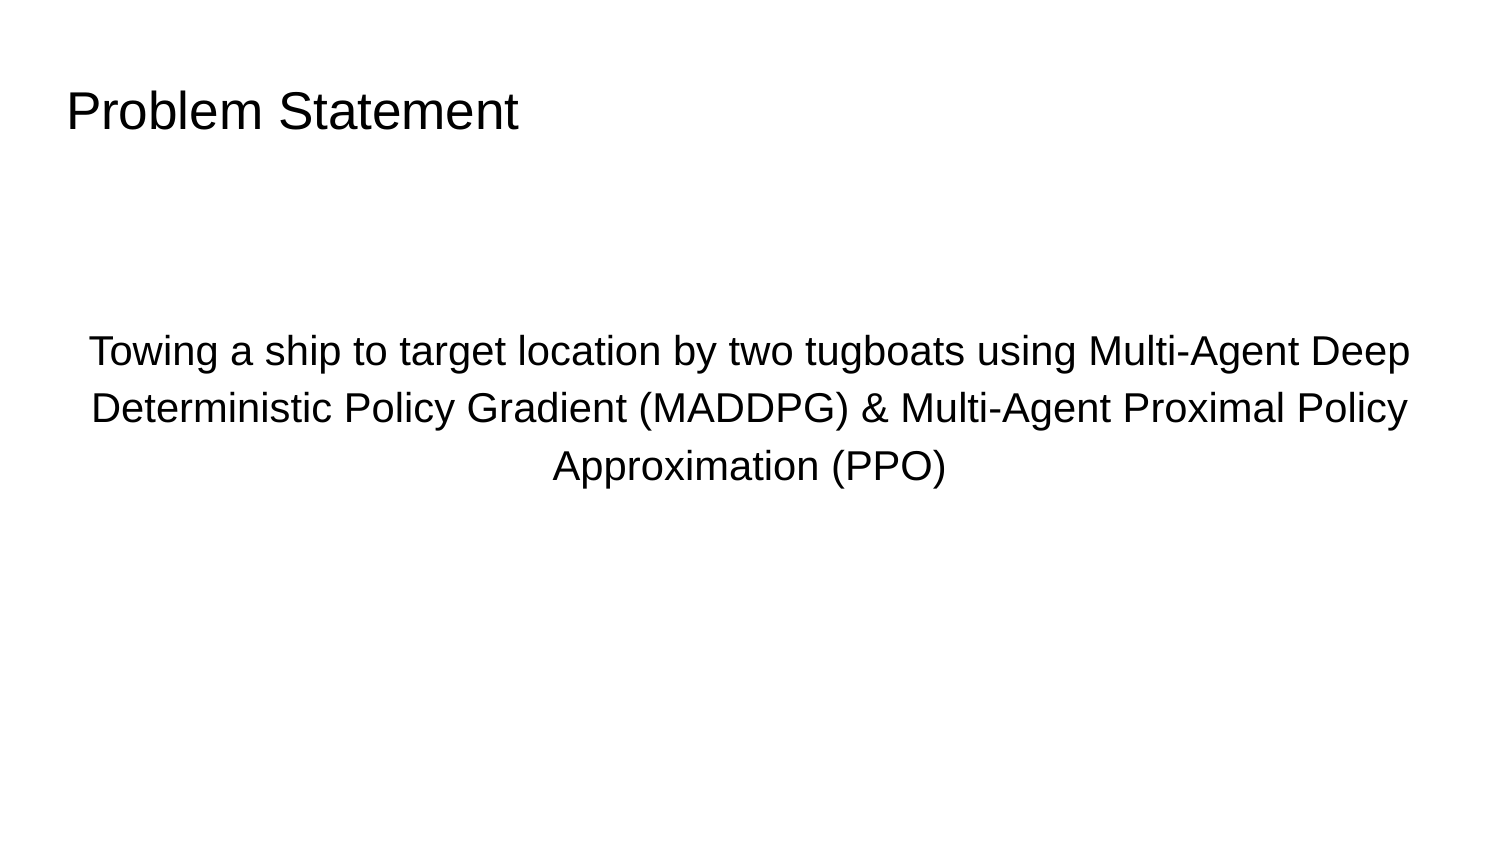

# Problem Statement
Towing a ship to target location by two tugboats using Multi-Agent Deep Deterministic Policy Gradient (MADDPG) & Multi-Agent Proximal Policy Approximation (PPO)